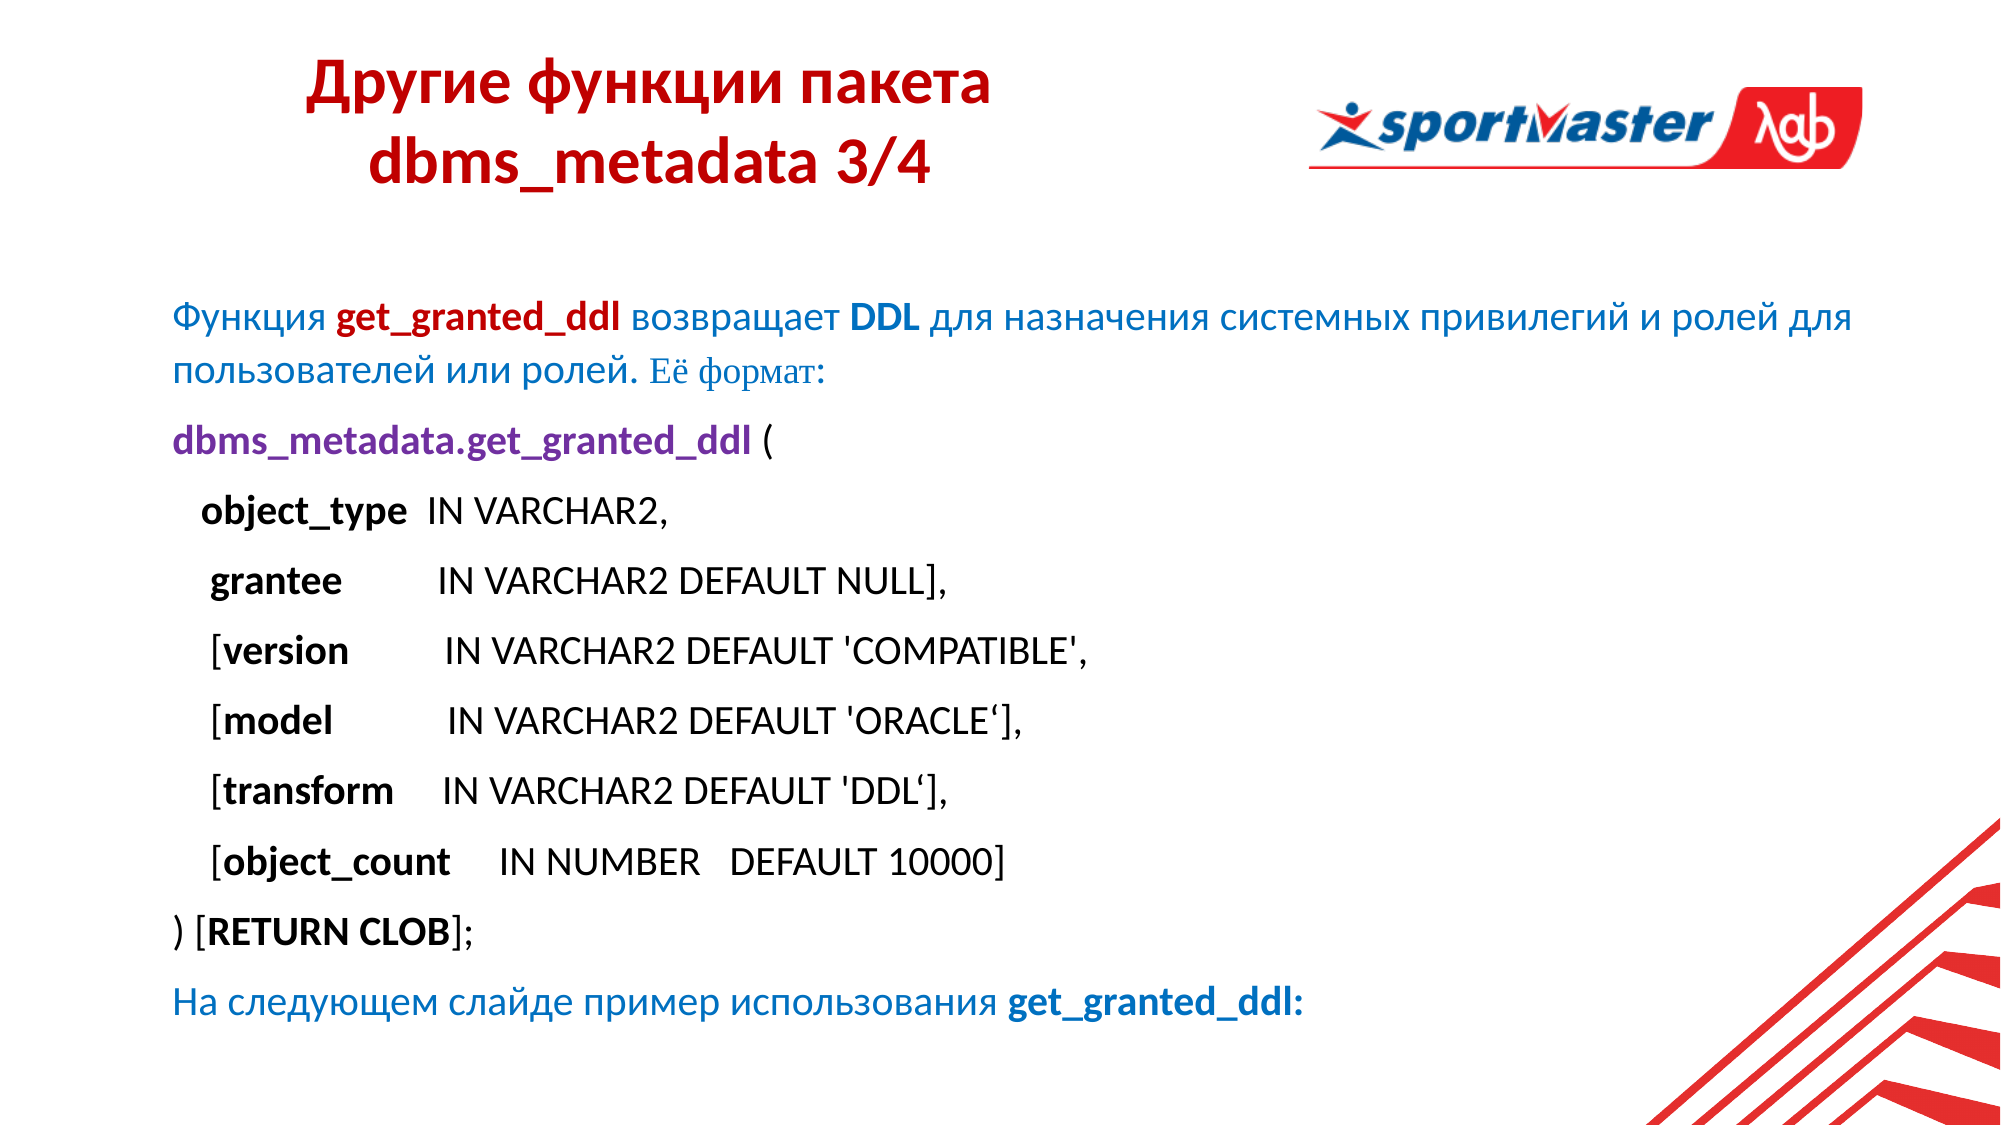

Другие функции пакета dbms_metadata 3/4
Функция get_granted_ddl возвращает DDL для назначения системных привилегий и ролей для пользователей или ролей. Её формат:
dbms_metadata.get_granted_ddl (
   object_type  IN VARCHAR2,
    grantee          IN VARCHAR2 DEFAULT NULL],
    [version          IN VARCHAR2 DEFAULT 'COMPATIBLE',
    [model            IN VARCHAR2 DEFAULT 'ORACLE‘],
    [transform     IN VARCHAR2 DEFAULT 'DDL‘],
    [object_count     IN NUMBER   DEFAULT 10000]
) [RETURN CLOB];
На следующем слайде пример использования get_granted_ddl: